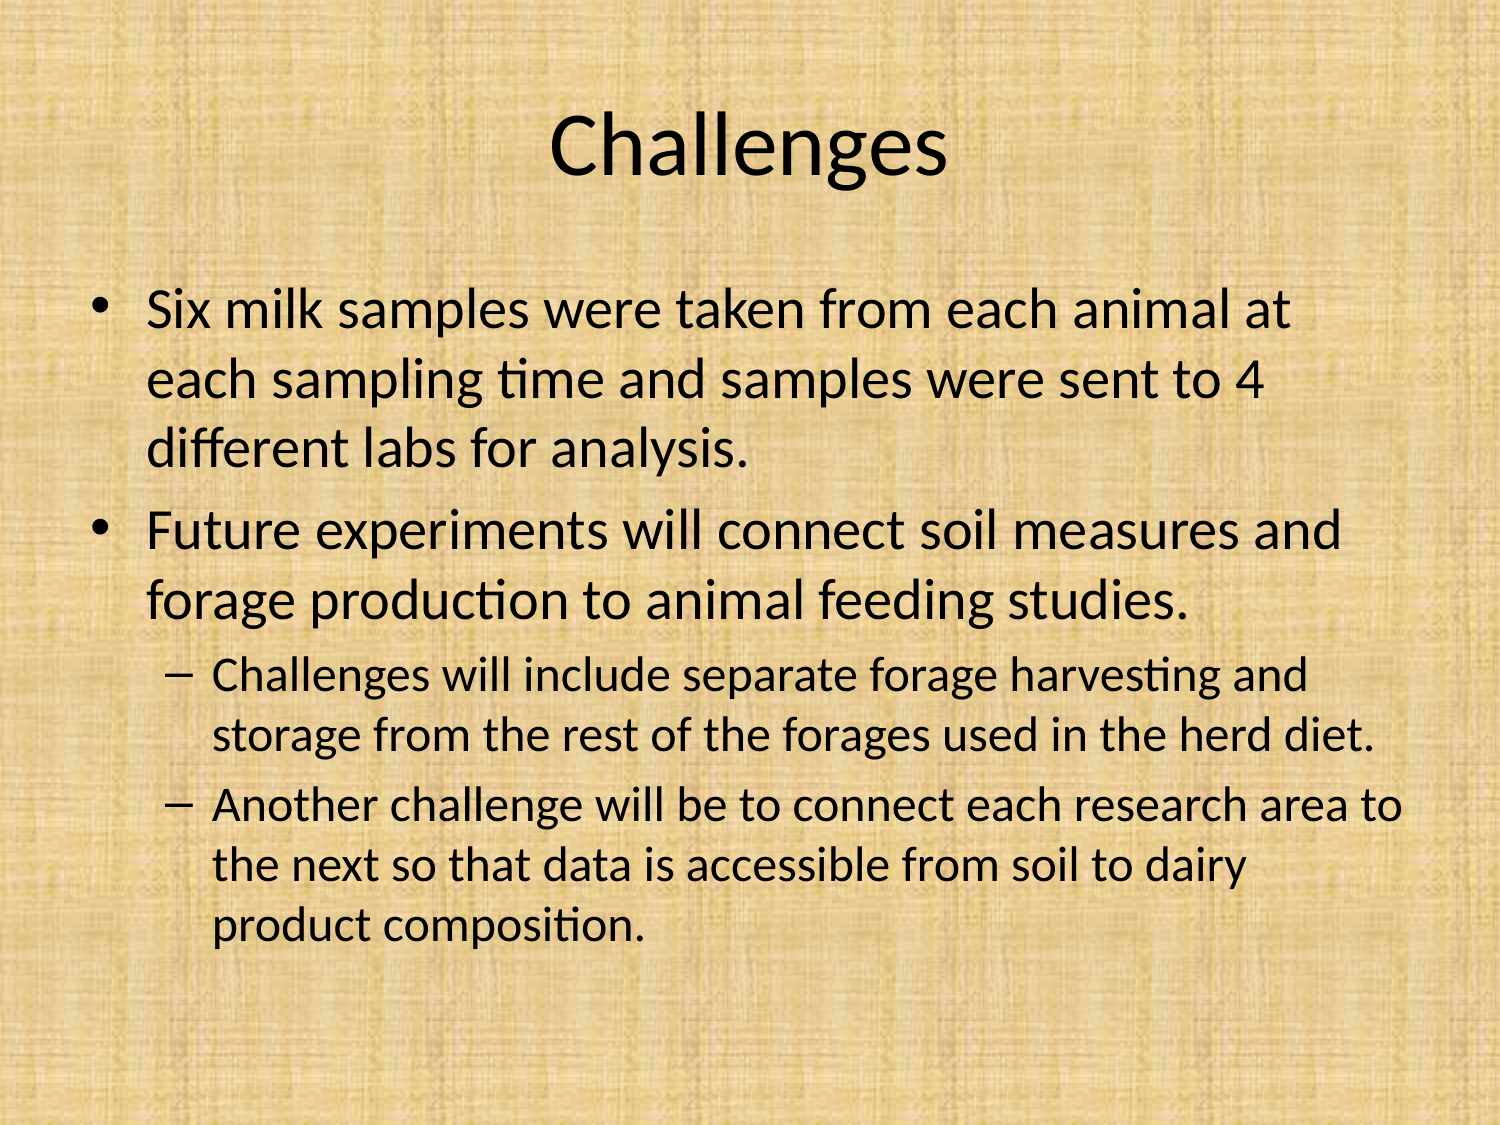

# Challenges
Six milk samples were taken from each animal at each sampling time and samples were sent to 4 different labs for analysis.
Future experiments will connect soil measures and forage production to animal feeding studies.
Challenges will include separate forage harvesting and storage from the rest of the forages used in the herd diet.
Another challenge will be to connect each research area to the next so that data is accessible from soil to dairy product composition.